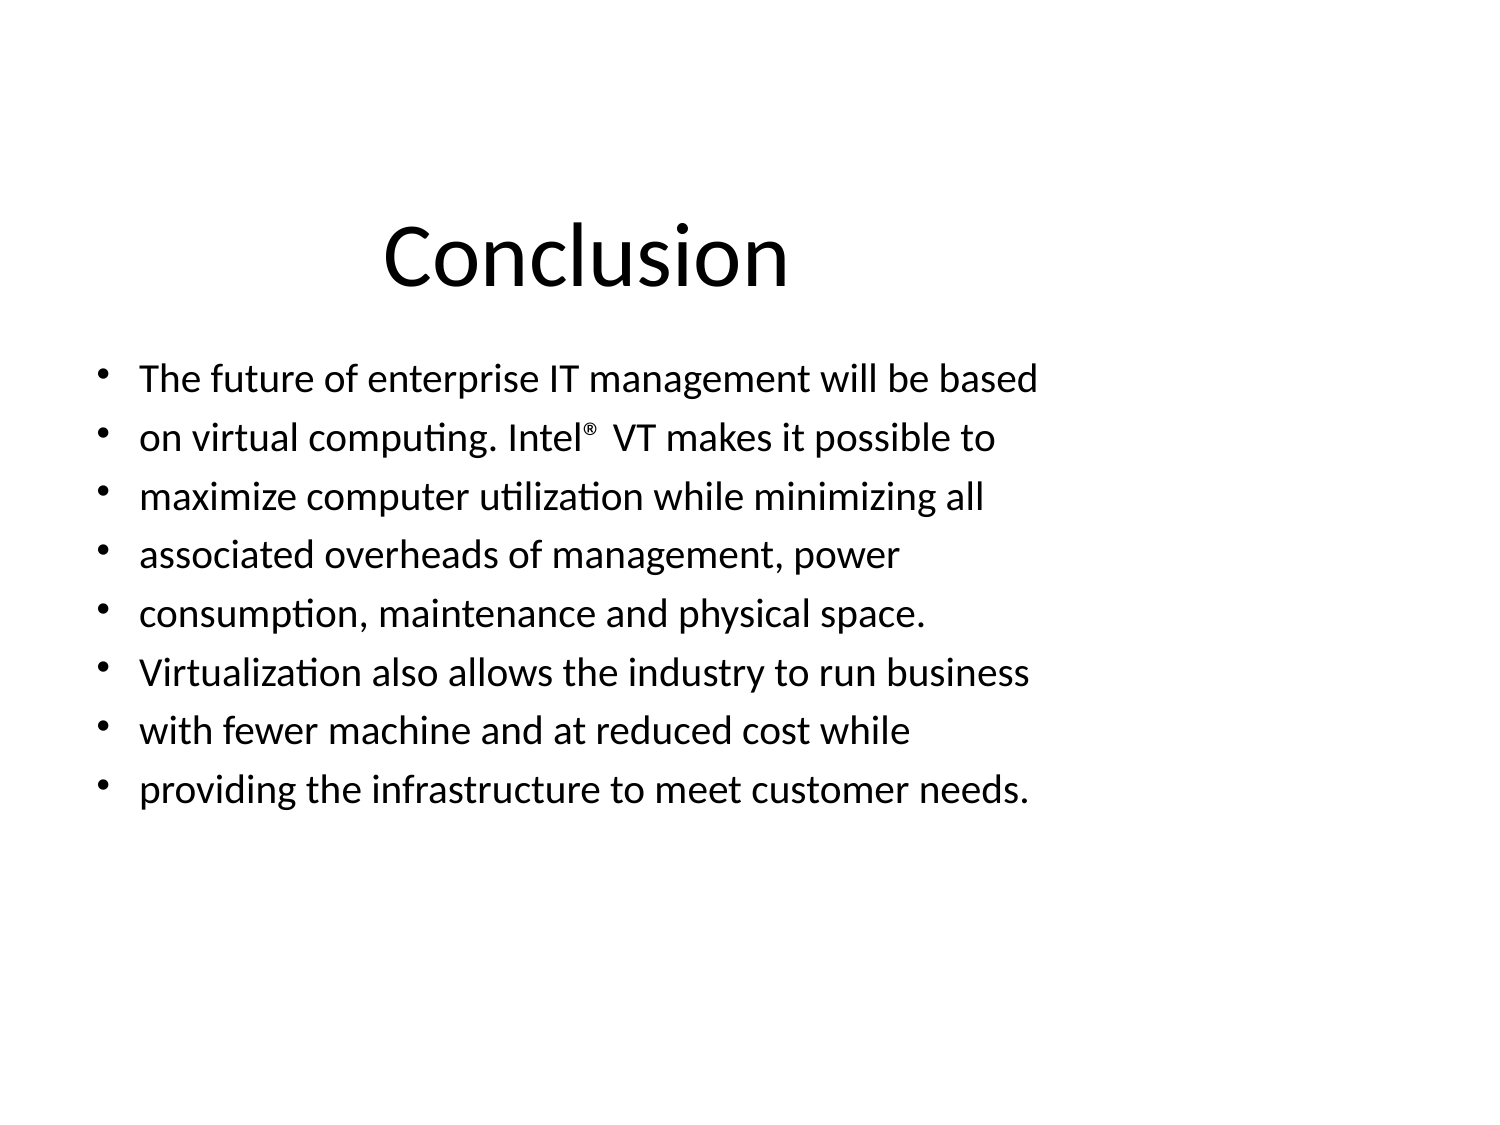

Conclusion
The future of enterprise IT management will be based
on virtual computing. Intel® VT makes it possible to
maximize computer utilization while minimizing all
associated overheads of management, power
consumption, maintenance and physical space.
Virtualization also allows the industry to run business
with fewer machine and at reduced cost while
providing the infrastructure to meet customer needs.